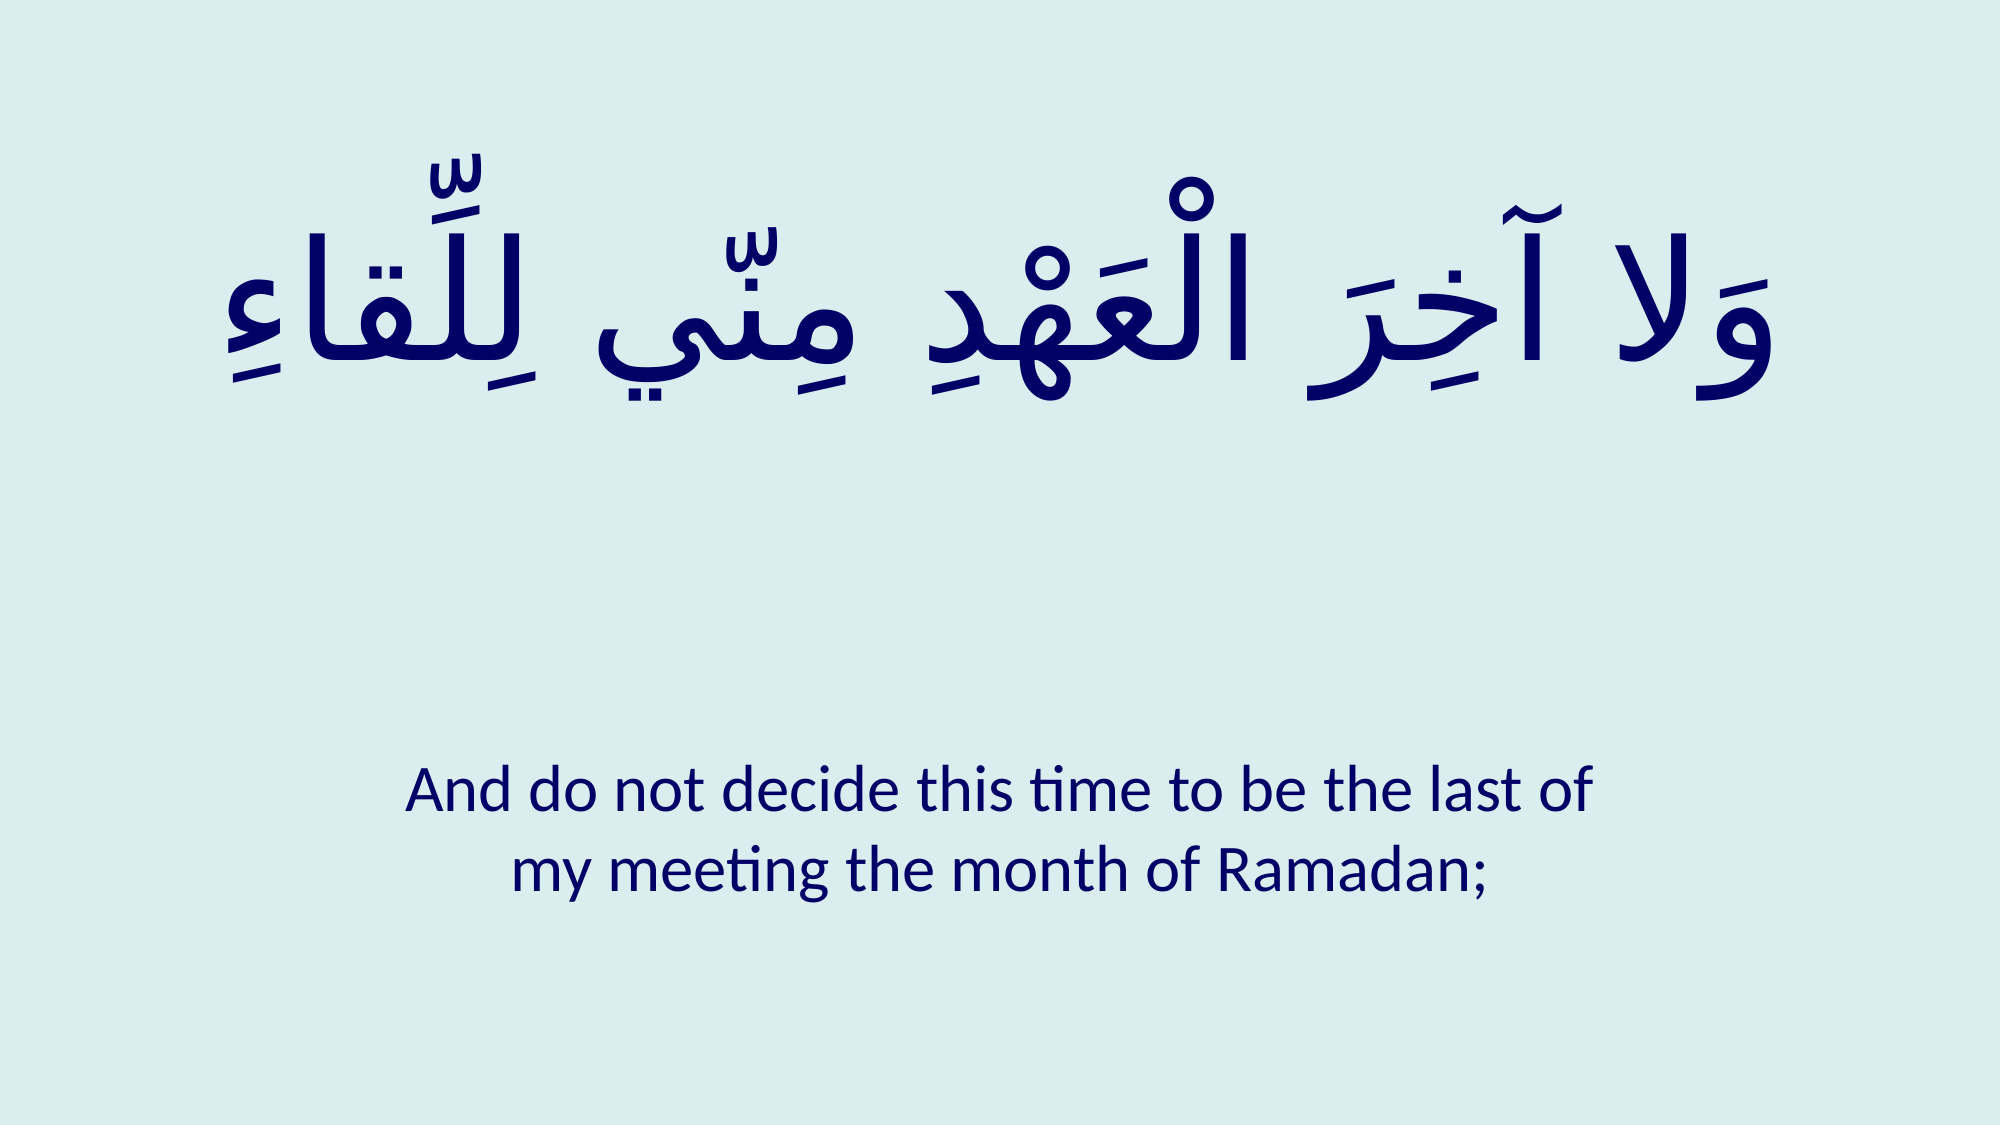

# وَلا آخِرَ الْعَهْدِ مِنّي لِلِّقاءِ
And do not decide this time to be the last of my meeting the month of Ramadan;